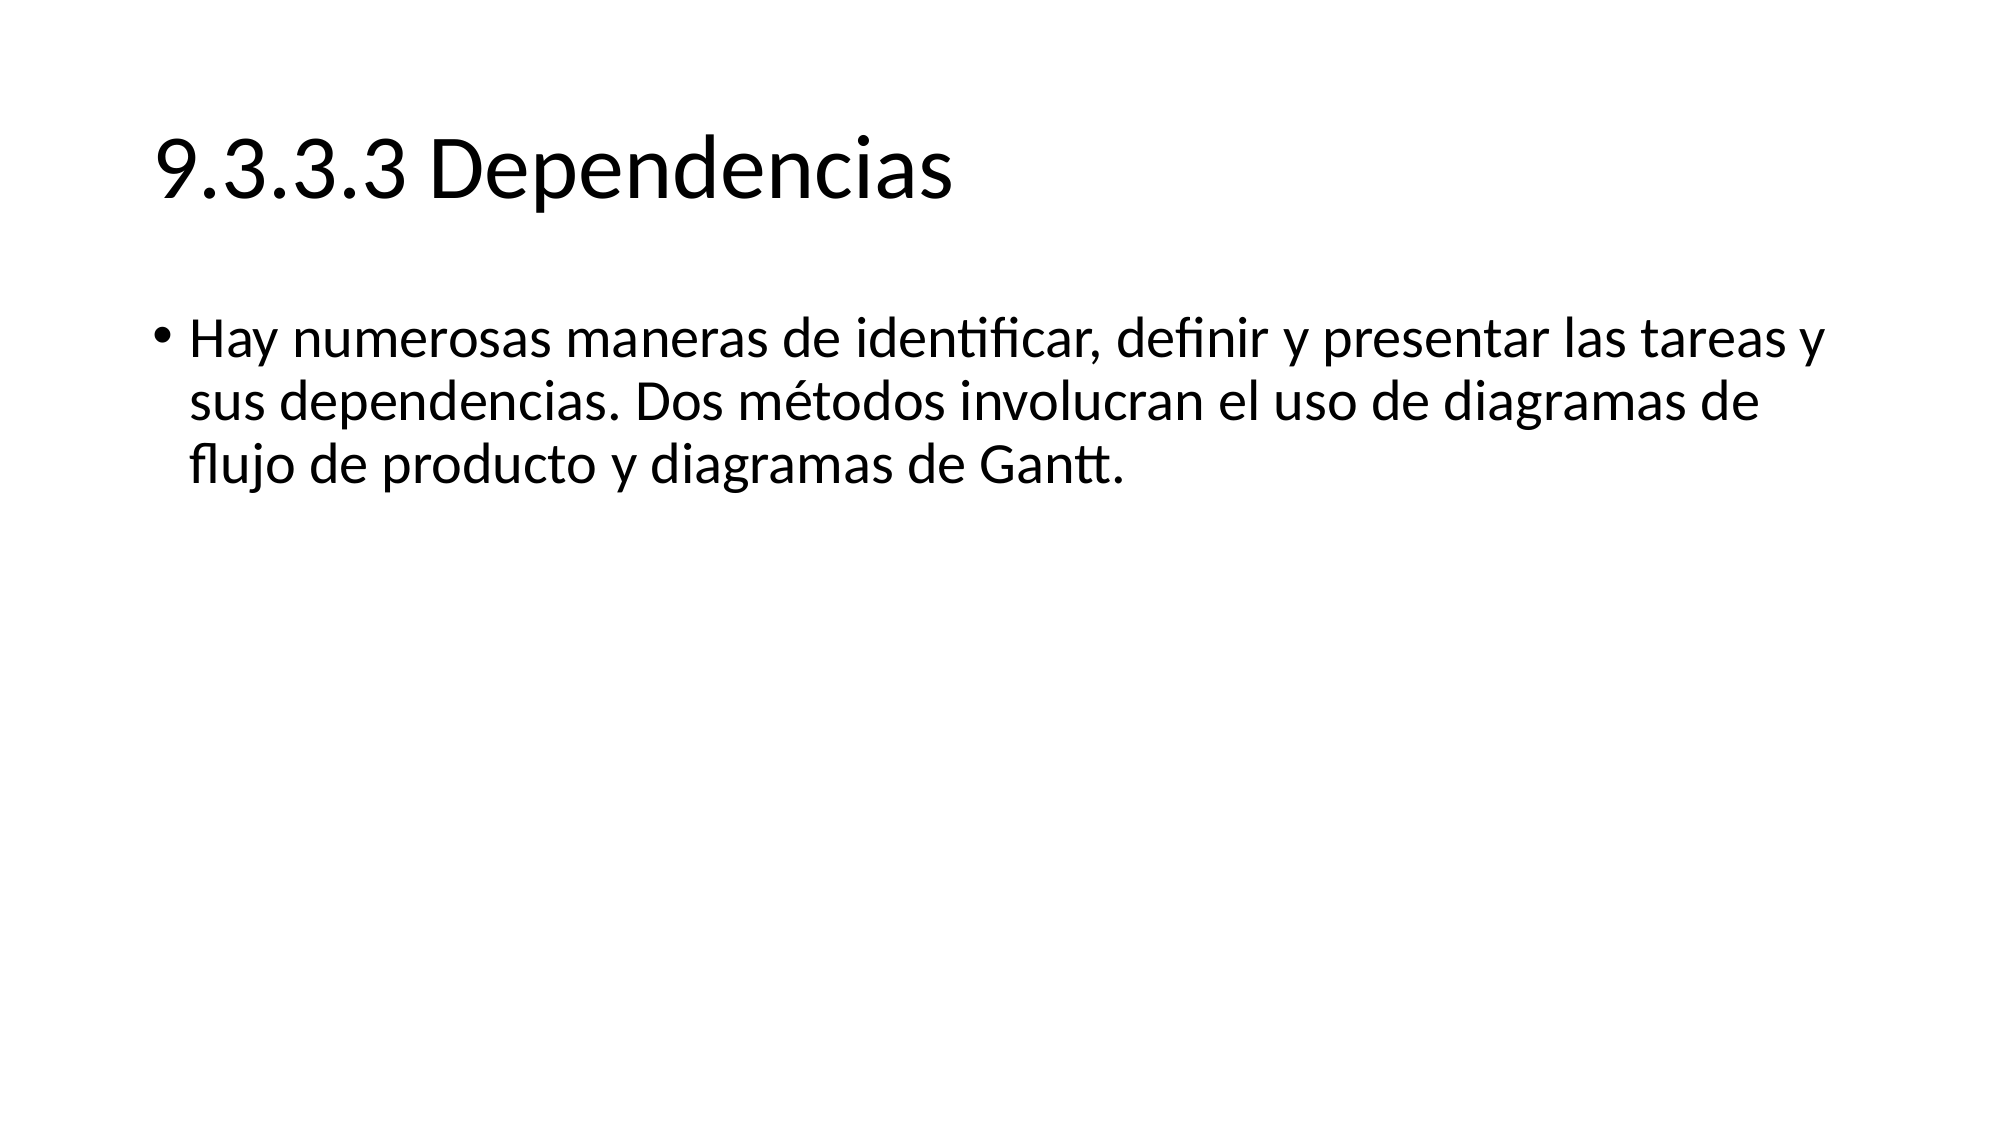

# 9.3.3.3 Dependencias
Hay numerosas maneras de identificar, definir y presentar las tareas y sus dependencias. Dos métodos involucran el uso de diagramas de flujo de producto y diagramas de Gantt.